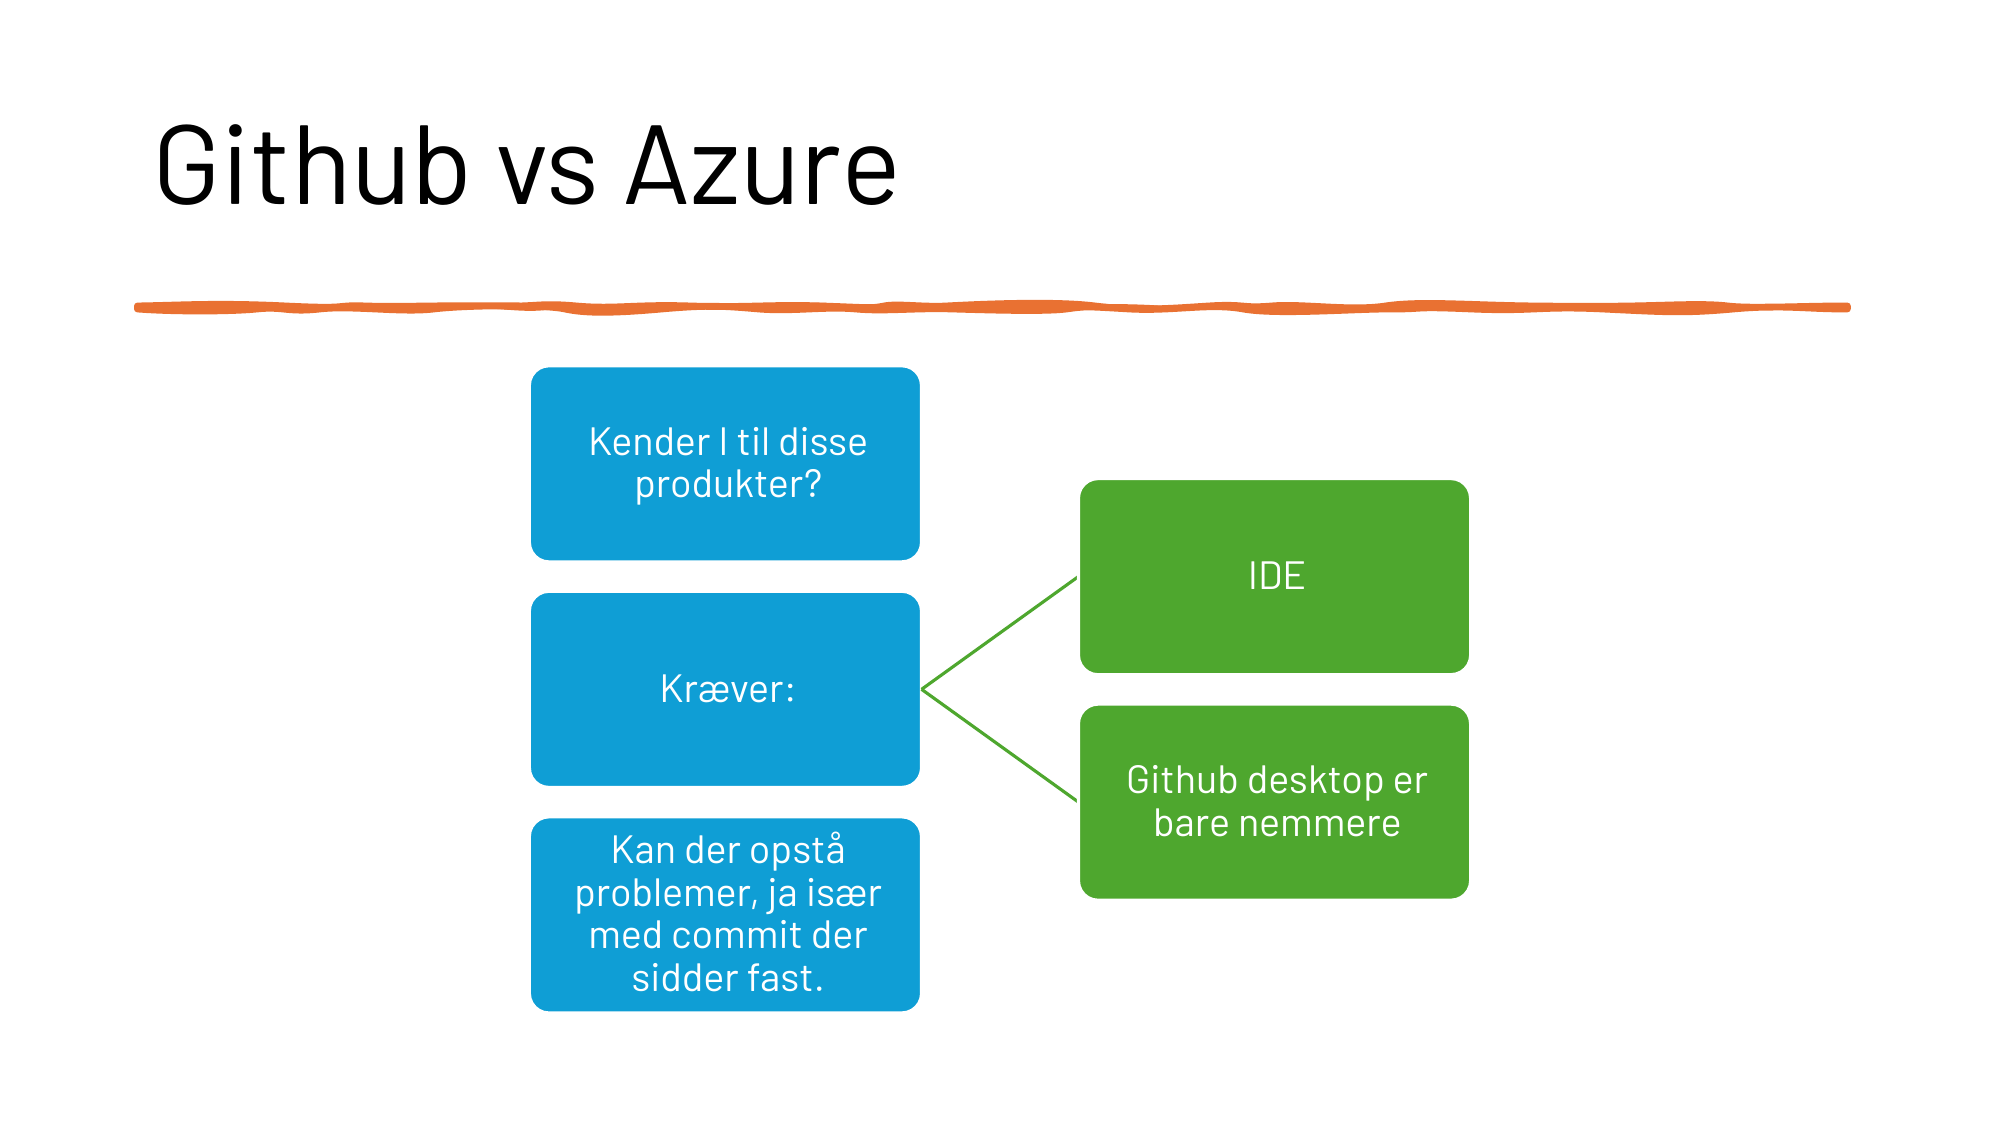

# Github vs Azure

Kender I til disse produkter?
Kræver:

IDE

Github desktop er bare nemmere
Kan der opstå problemer, ja især med commit der sidder fast.